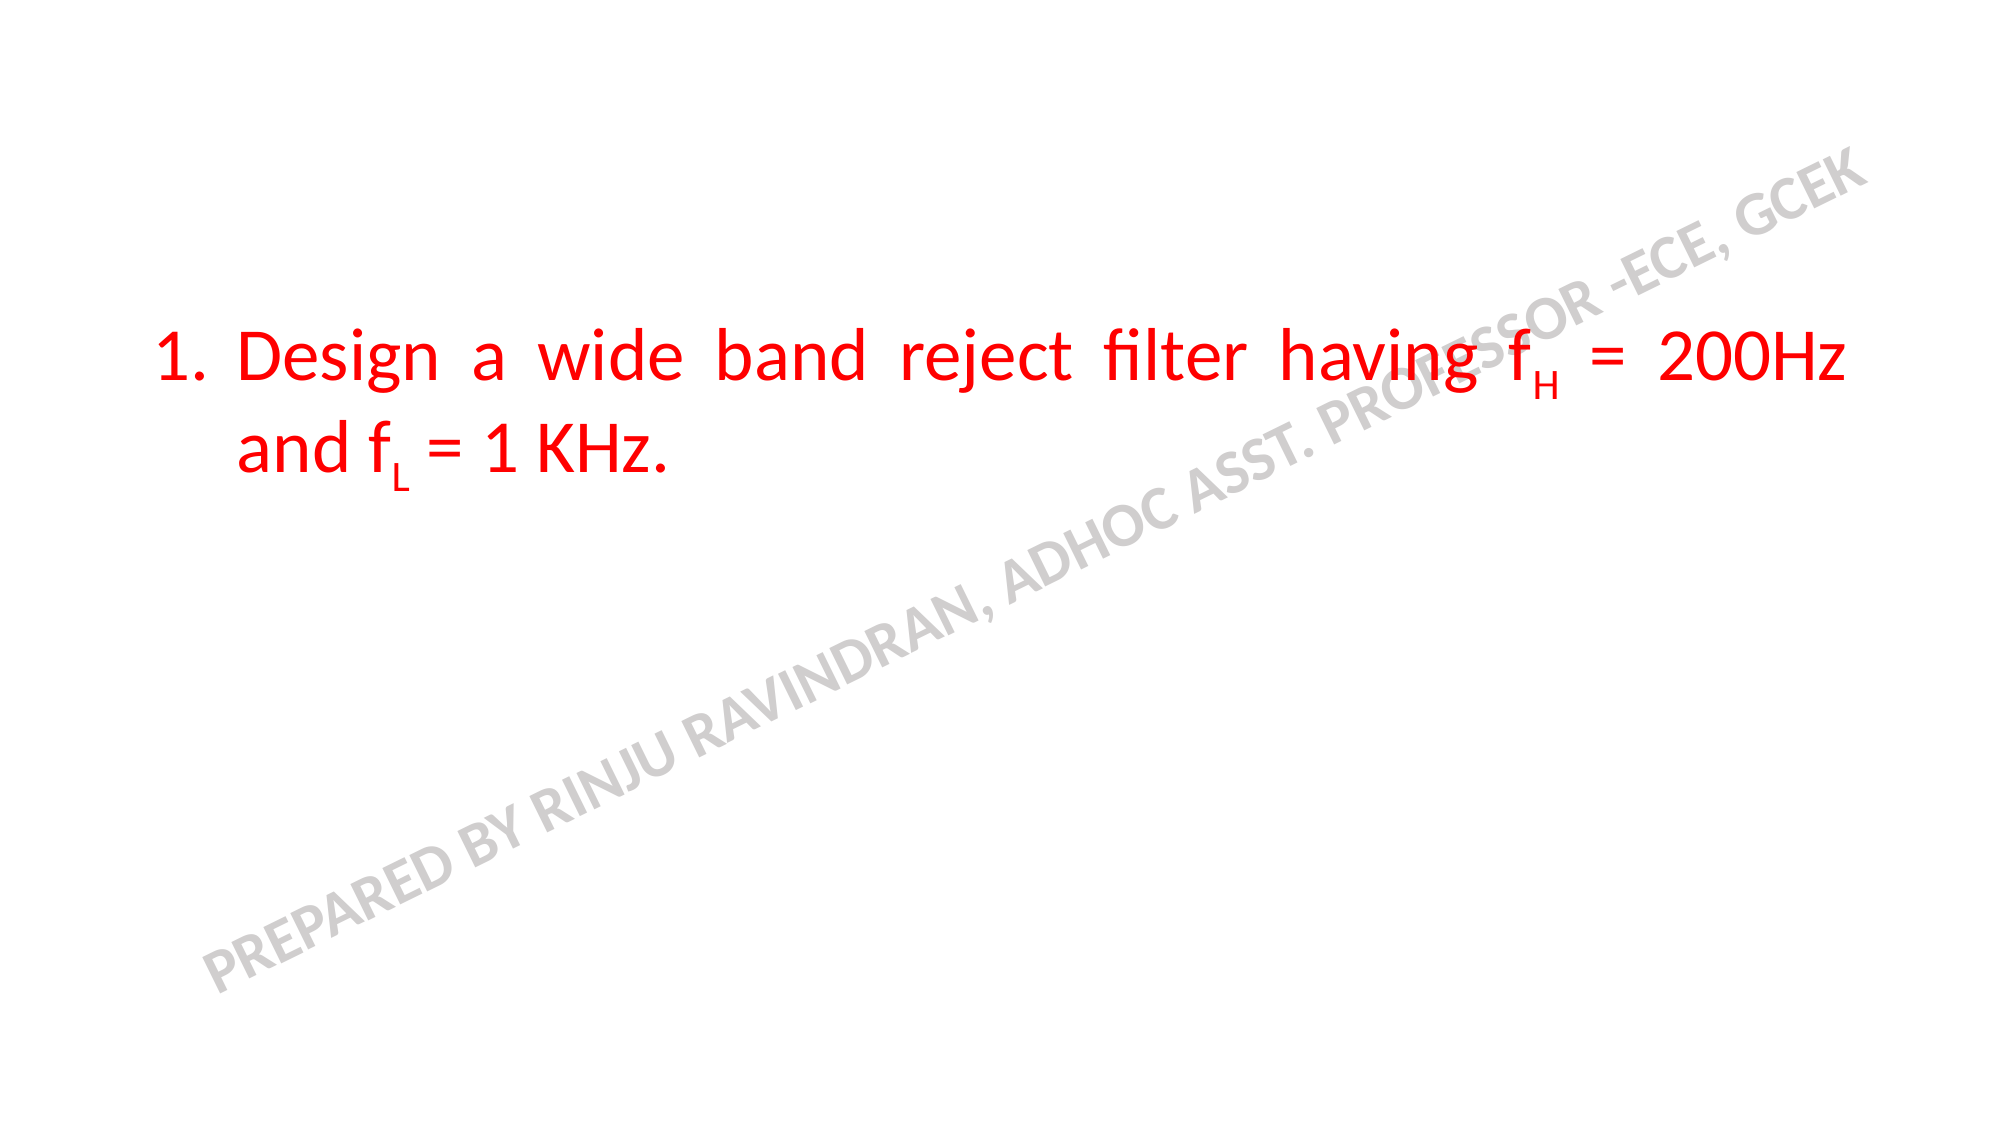

#
Design a wide band reject filter having fH = 200Hz and fL = 1 KHz.